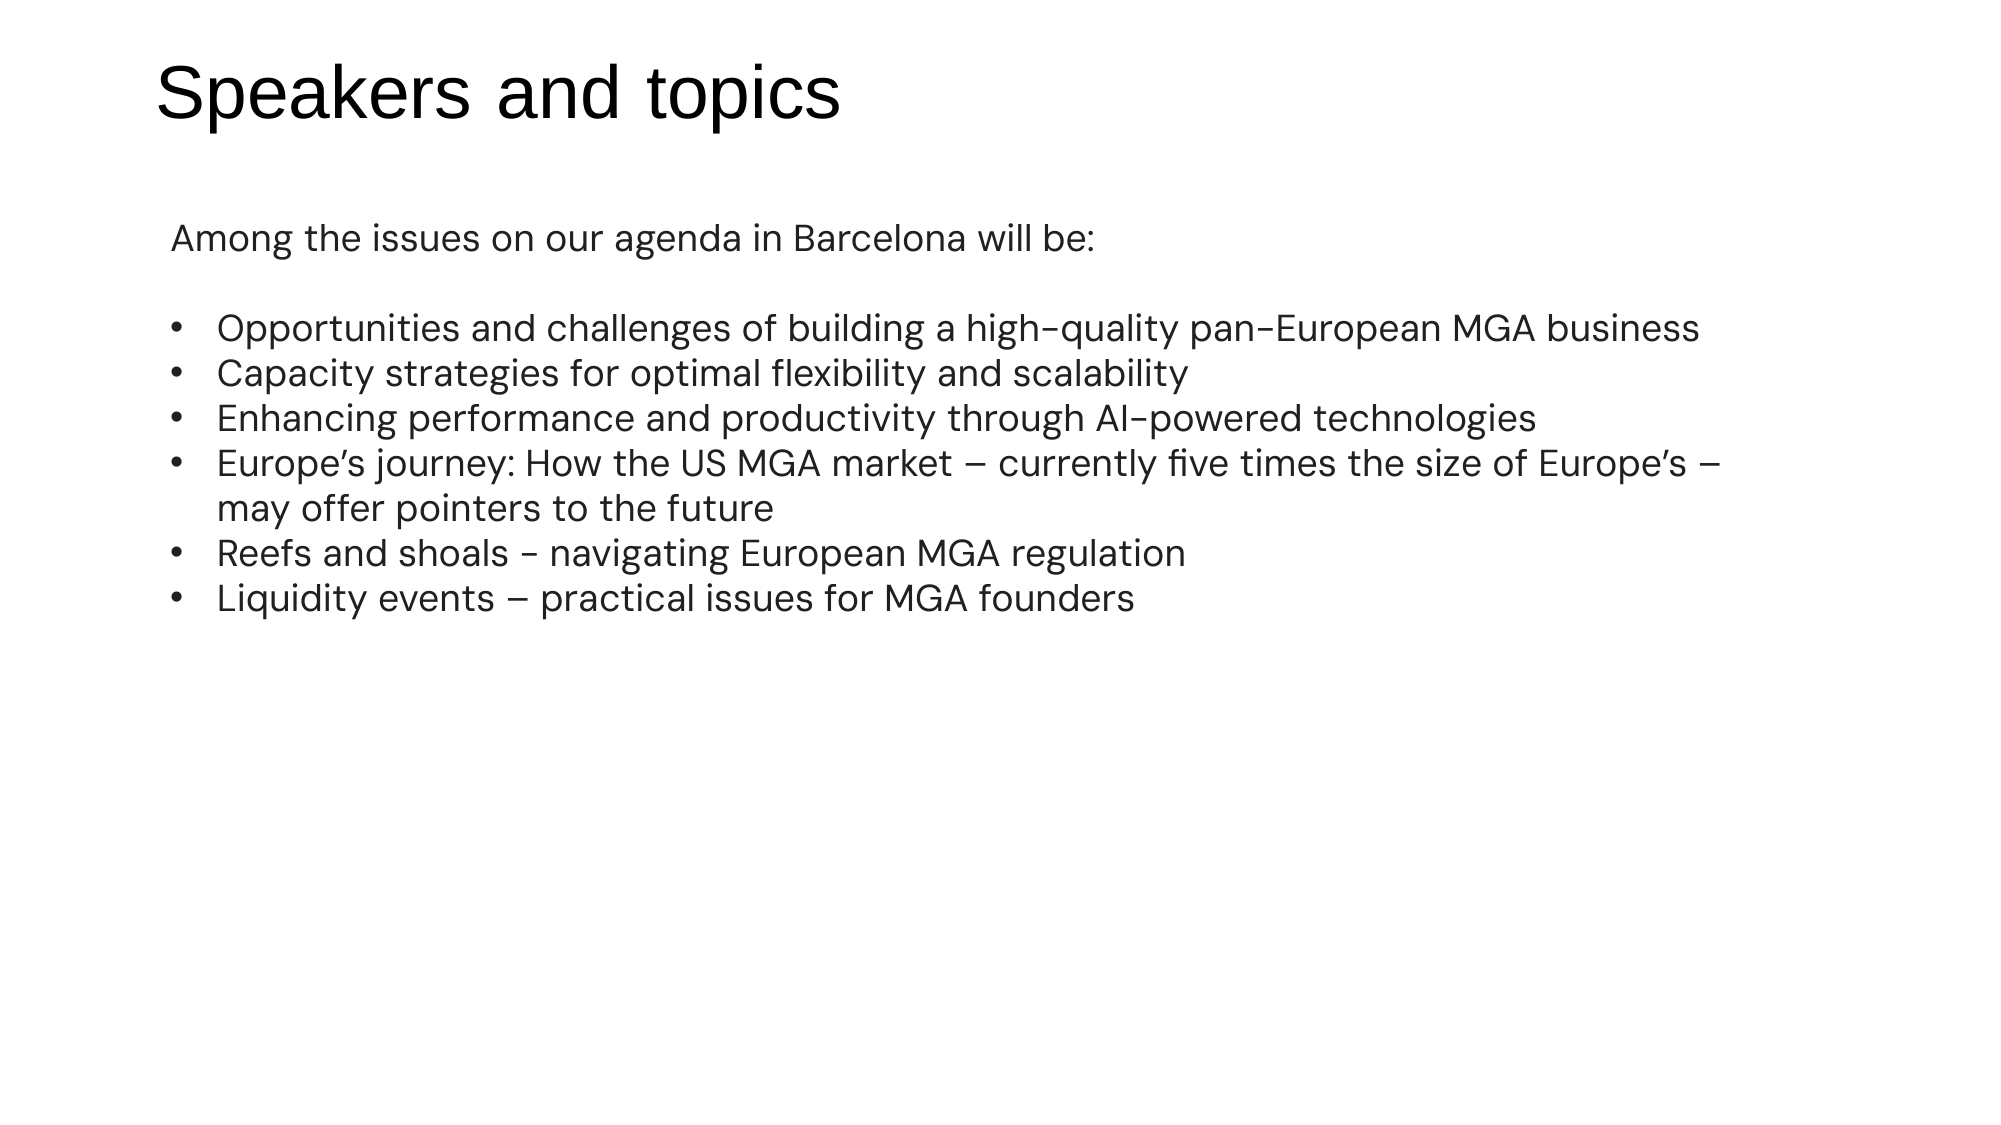

Speakers and topics
Among the issues on our agenda in Barcelona will be:

Opportunities and challenges of building a high-quality pan-European MGA business
Capacity strategies for optimal flexibility and scalability
Enhancing performance and productivity through AI-powered technologies
Europe’s journey: How the US MGA market – currently five times the size of Europe’s – may offer pointers to the future
Reefs and shoals - navigating European MGA regulation
Liquidity events – practical issues for MGA founders